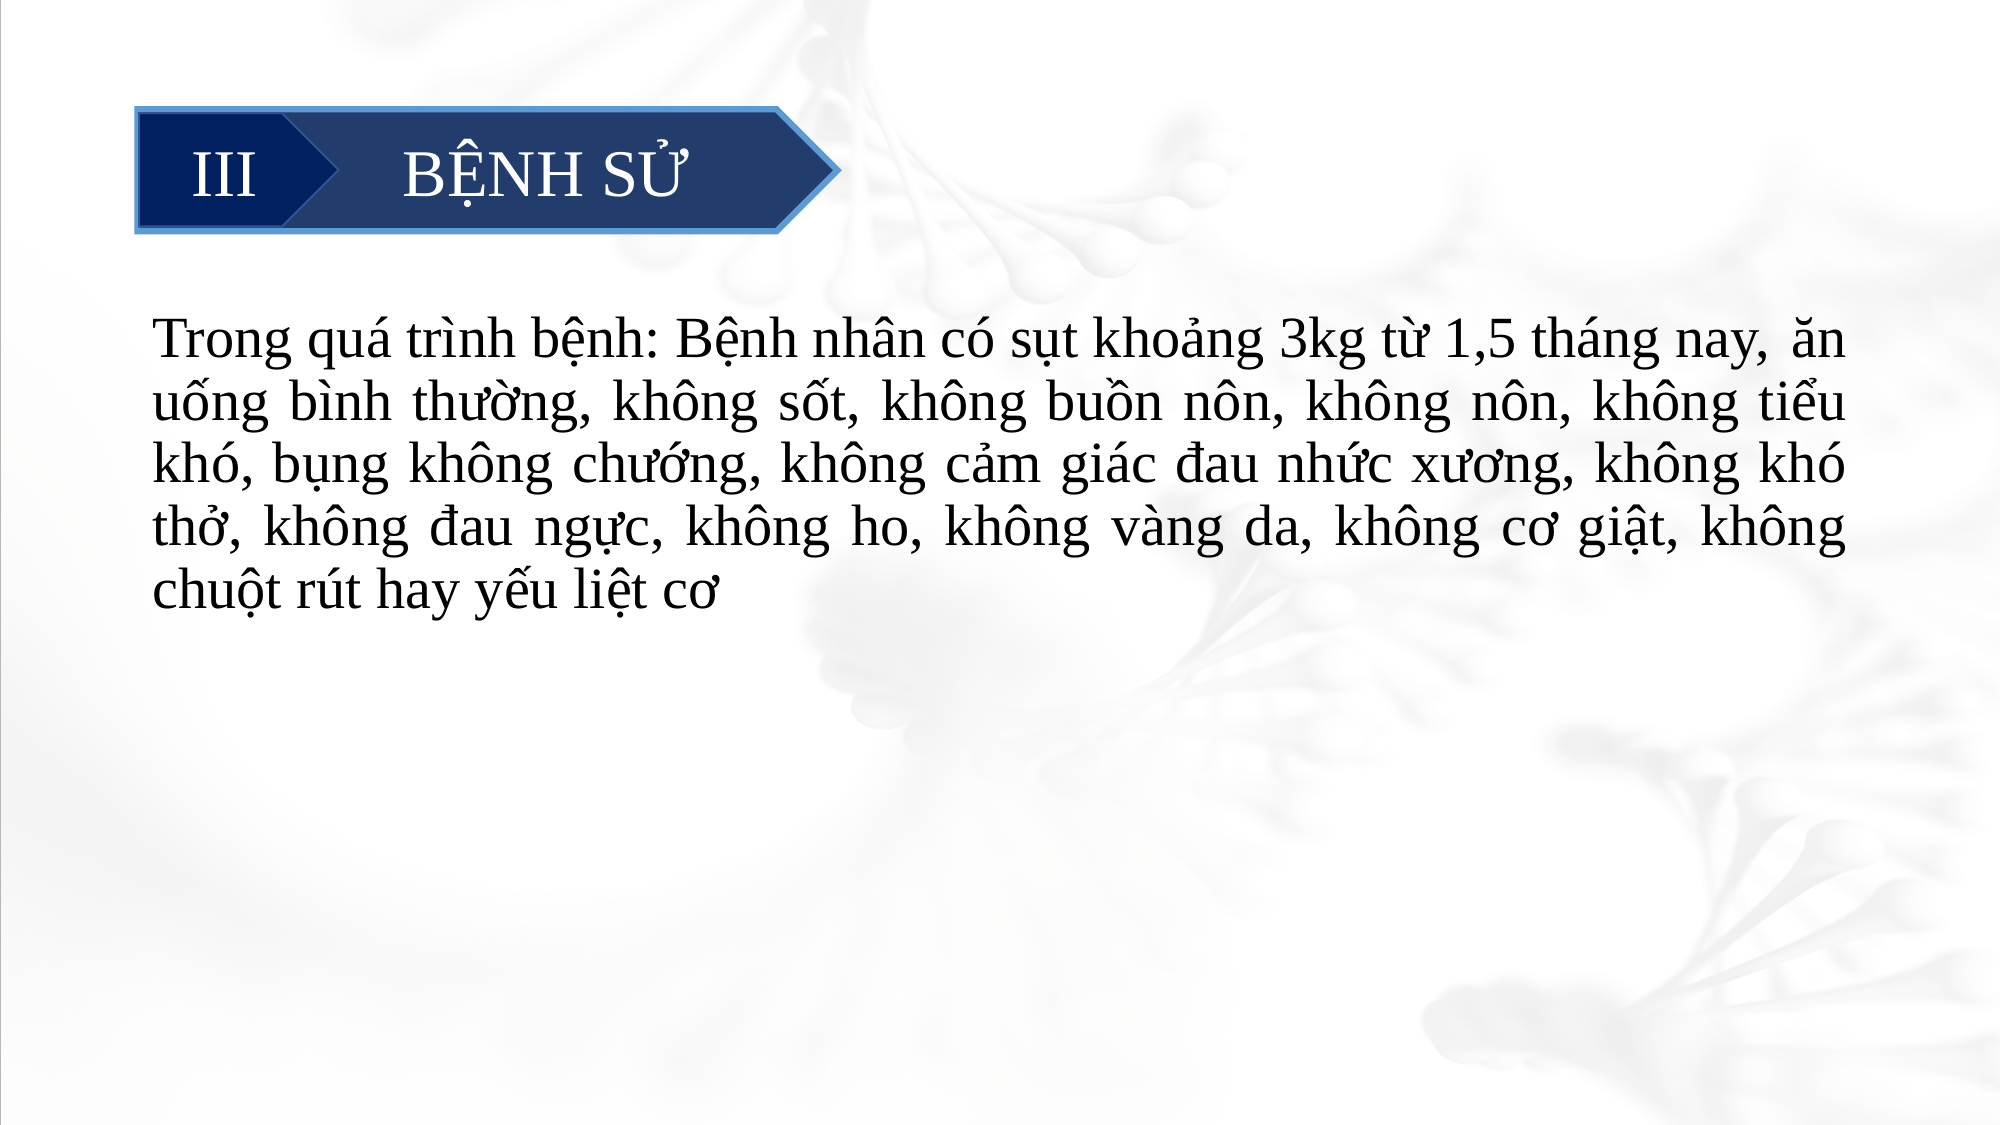

#
	      BỆNH SỬ
III
Trong quá trình bệnh: Bệnh nhân có sụt khoảng 3kg từ 1,5 tháng nay, ăn uống bình thường, không sốt, không buồn nôn, không nôn, không tiểu khó, bụng không chướng, không cảm giác đau nhức xương, không khó thở, không đau ngực, không ho, không vàng da, không cơ giật, không chuột rút hay yếu liệt cơ